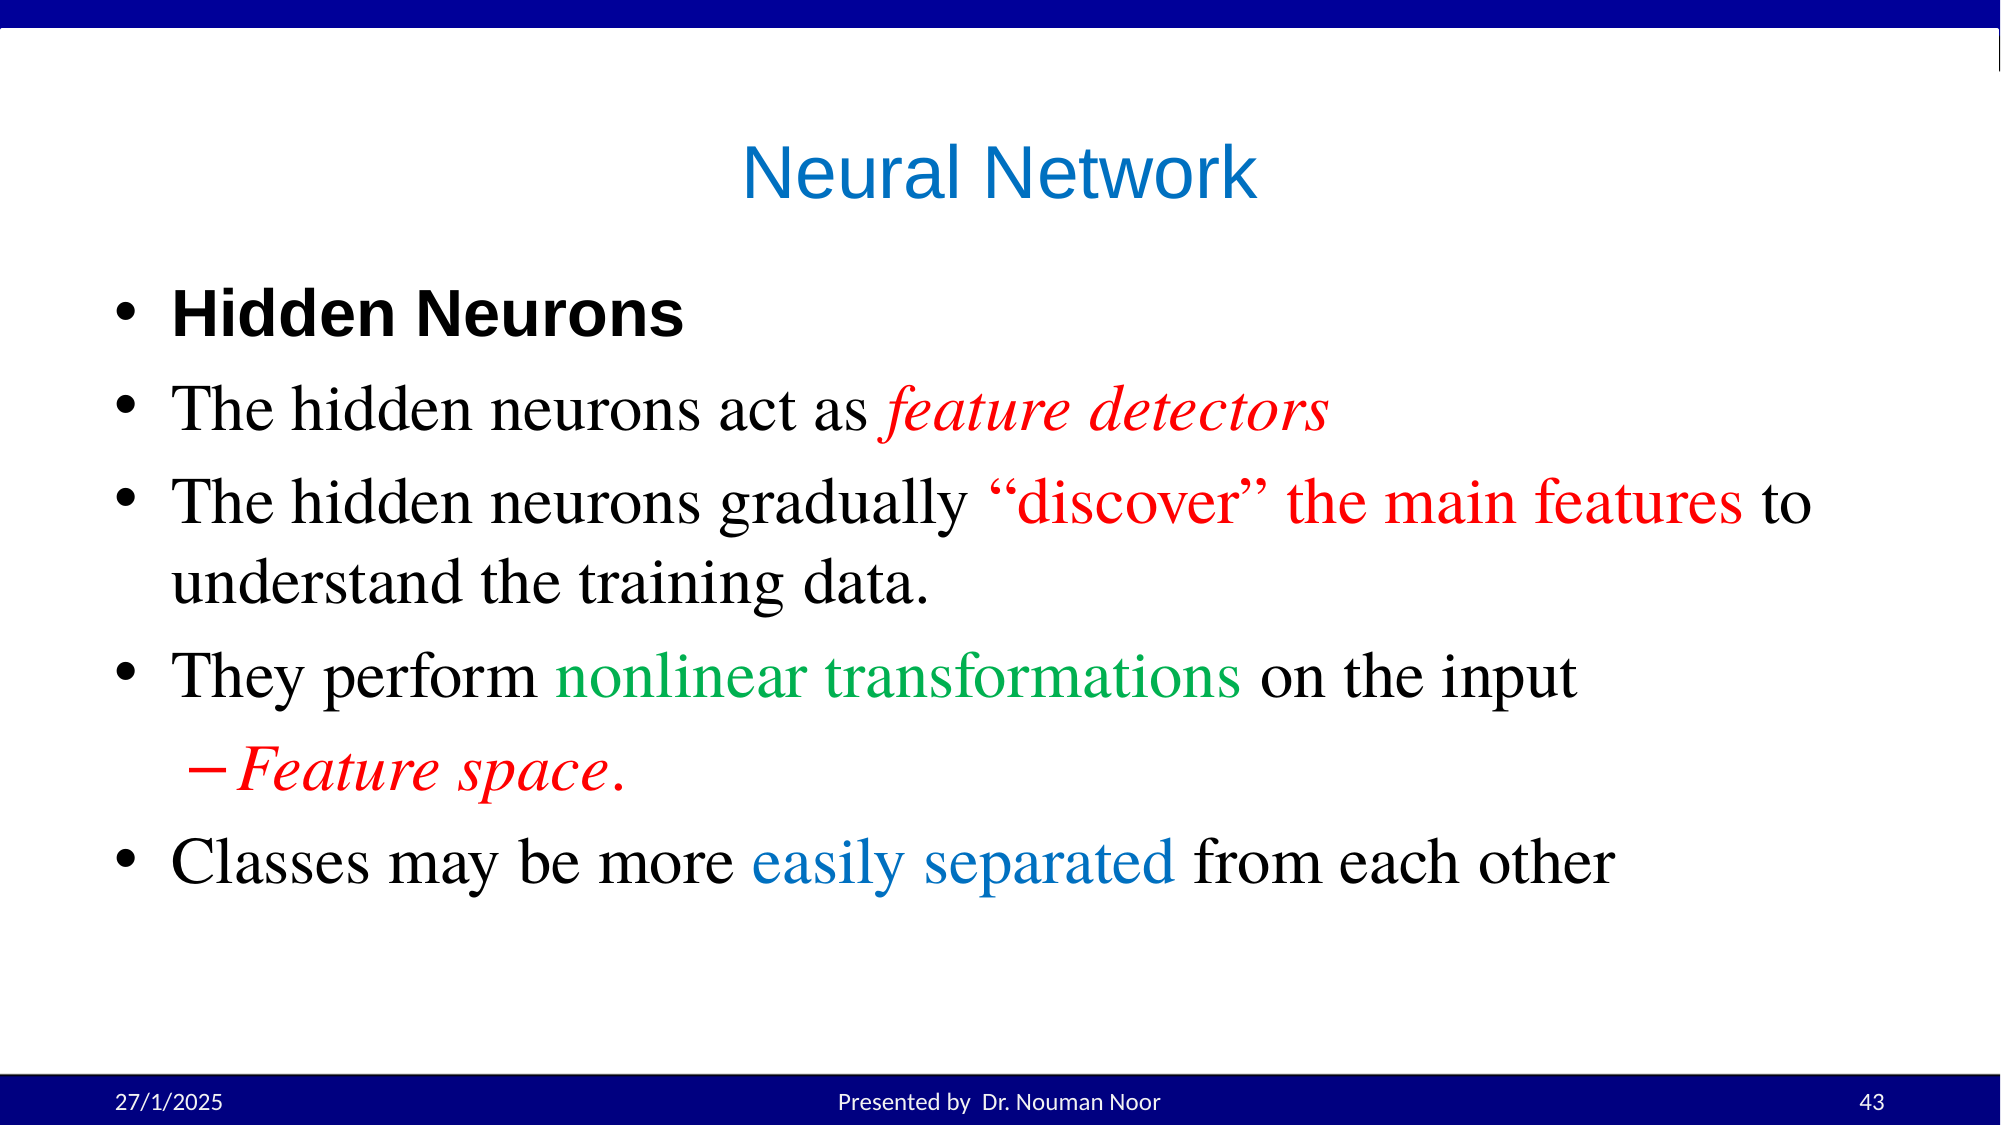

# Neural Network
Hidden Neurons
The hidden neurons act as feature detectors
The hidden neurons gradually “discover” the main features to understand the training data.
They perform nonlinear transformations on the input
Feature space.
Classes may be more easily separated from each other

27/1/2025
Presented by  Dr. Nouman Noor
43